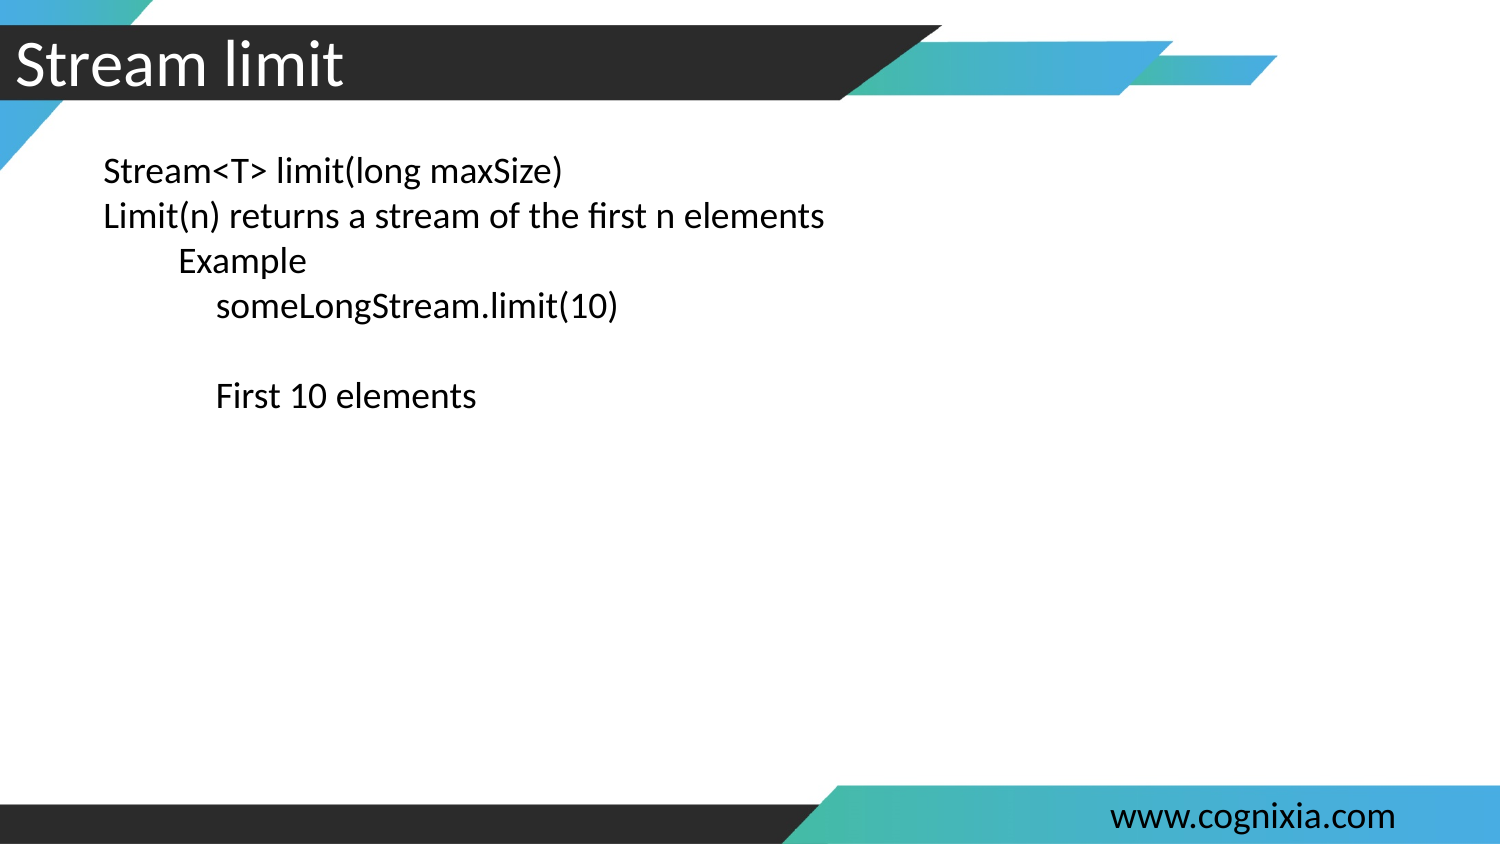

#
Stream limit
Stream<T> limit(long maxSize)
Limit(n) returns a stream of the first n elements
Example
someLongStream.limit(10)

First 10 elements